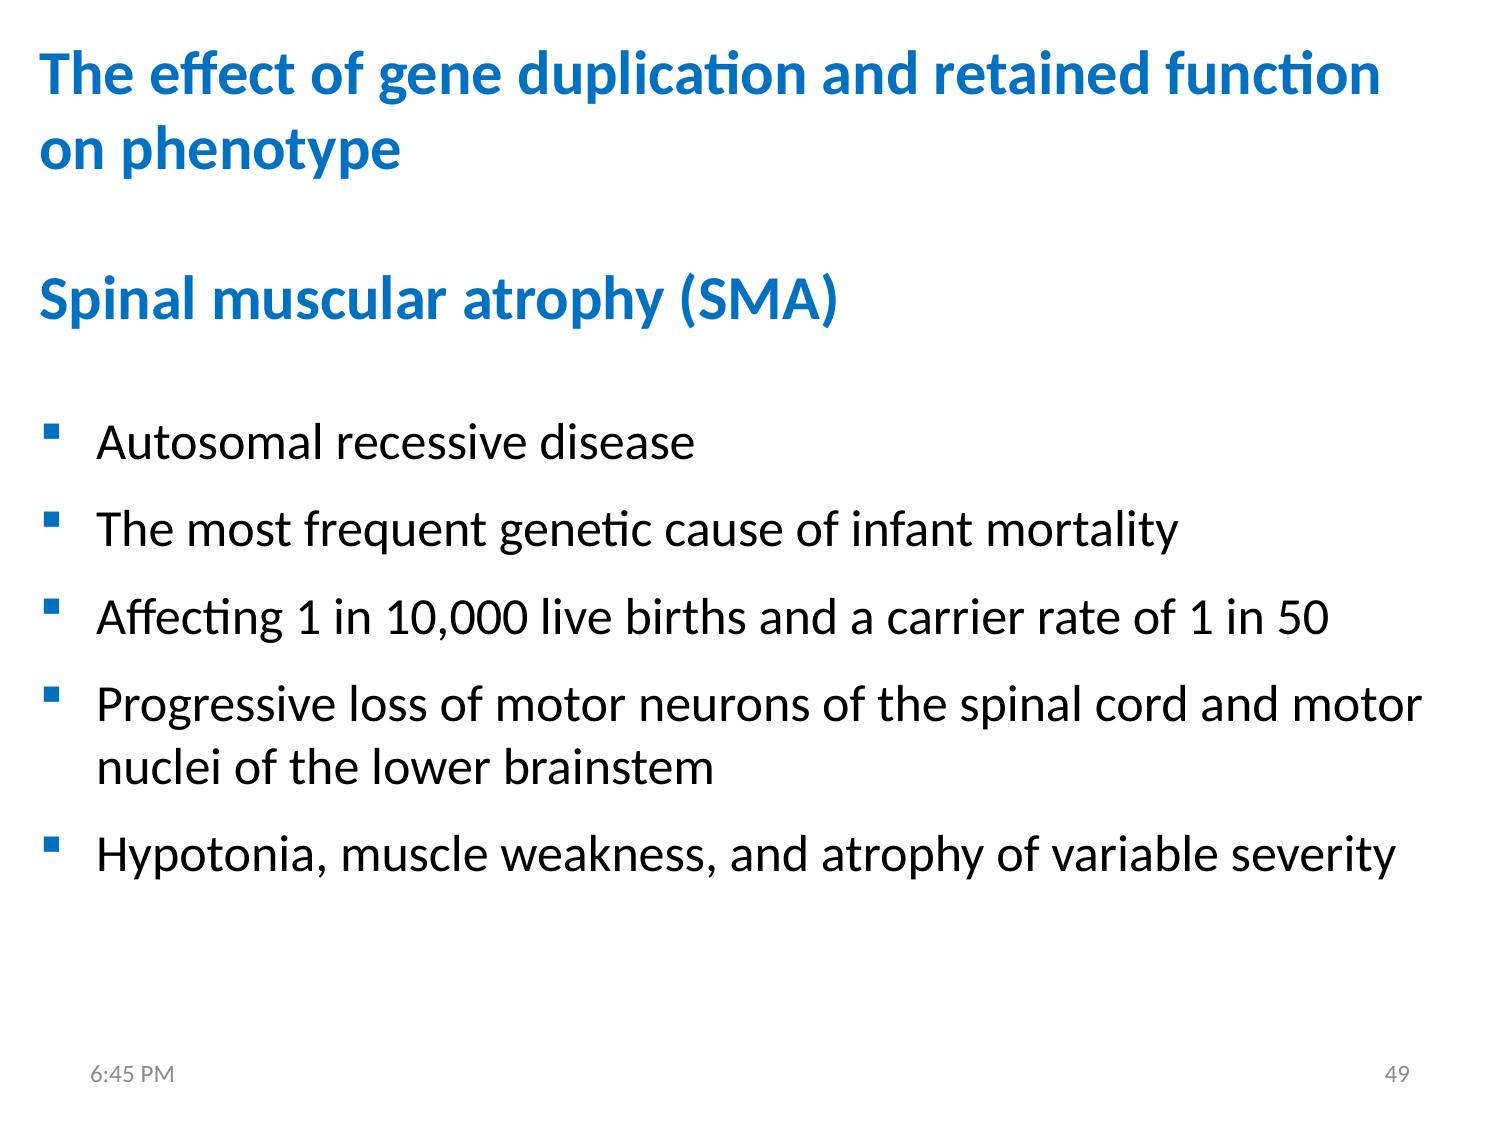

The effect of gene duplication and retained function on phenotype

Spinal muscular atrophy (SMA)

Autosomal recessive disease
The most frequent genetic cause of infant mortality
Affecting 1 in 10,000 live births and a carrier rate of 1 in 50
Progressive loss of motor neurons of the spinal cord and motor nuclei of the lower brainstem
Hypotonia, muscle weakness, and atrophy of variable severity
6:45 PM
49